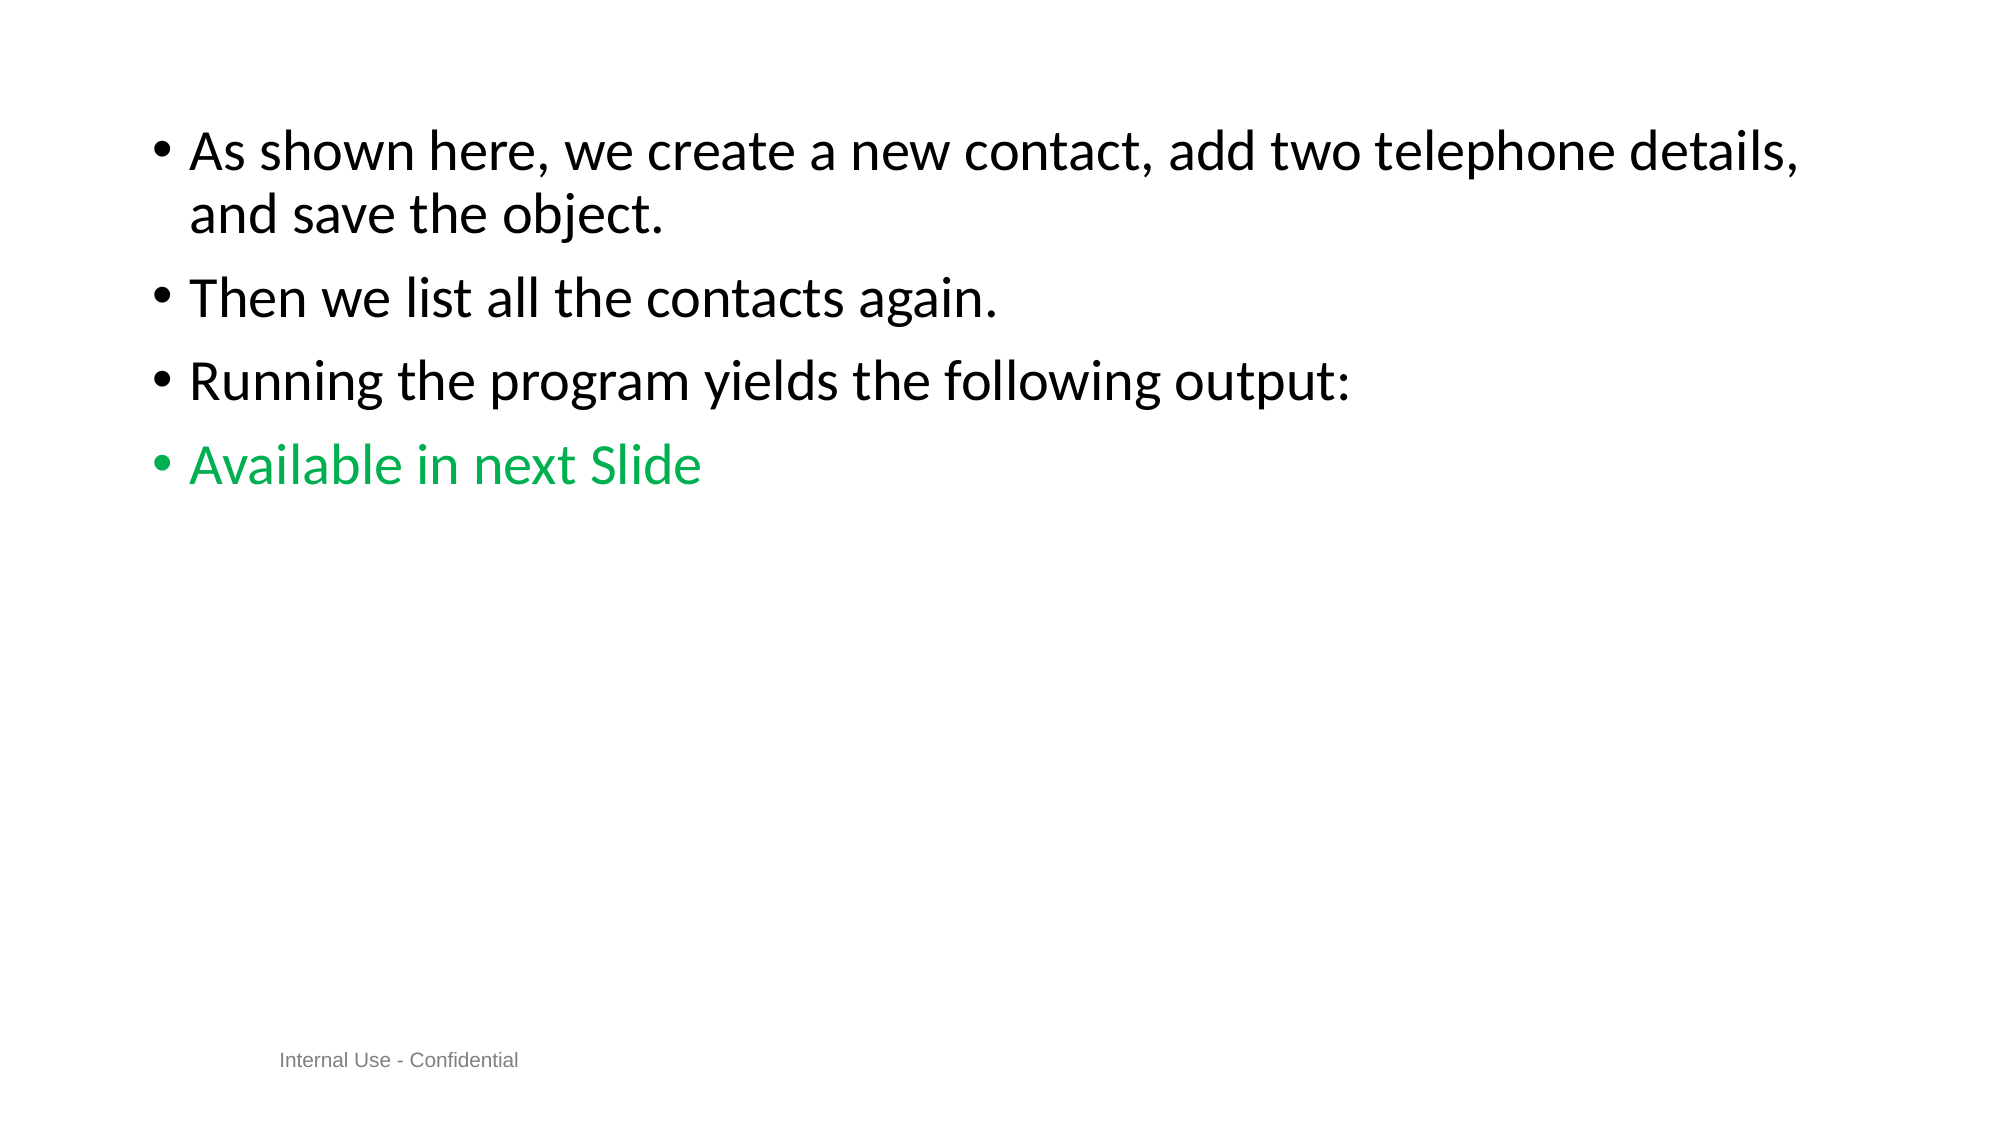

#
As shown here, we create a new contact, add two telephone details, and save the object.
Then we list all the contacts again.
Running the program yields the following output:
Available in next Slide